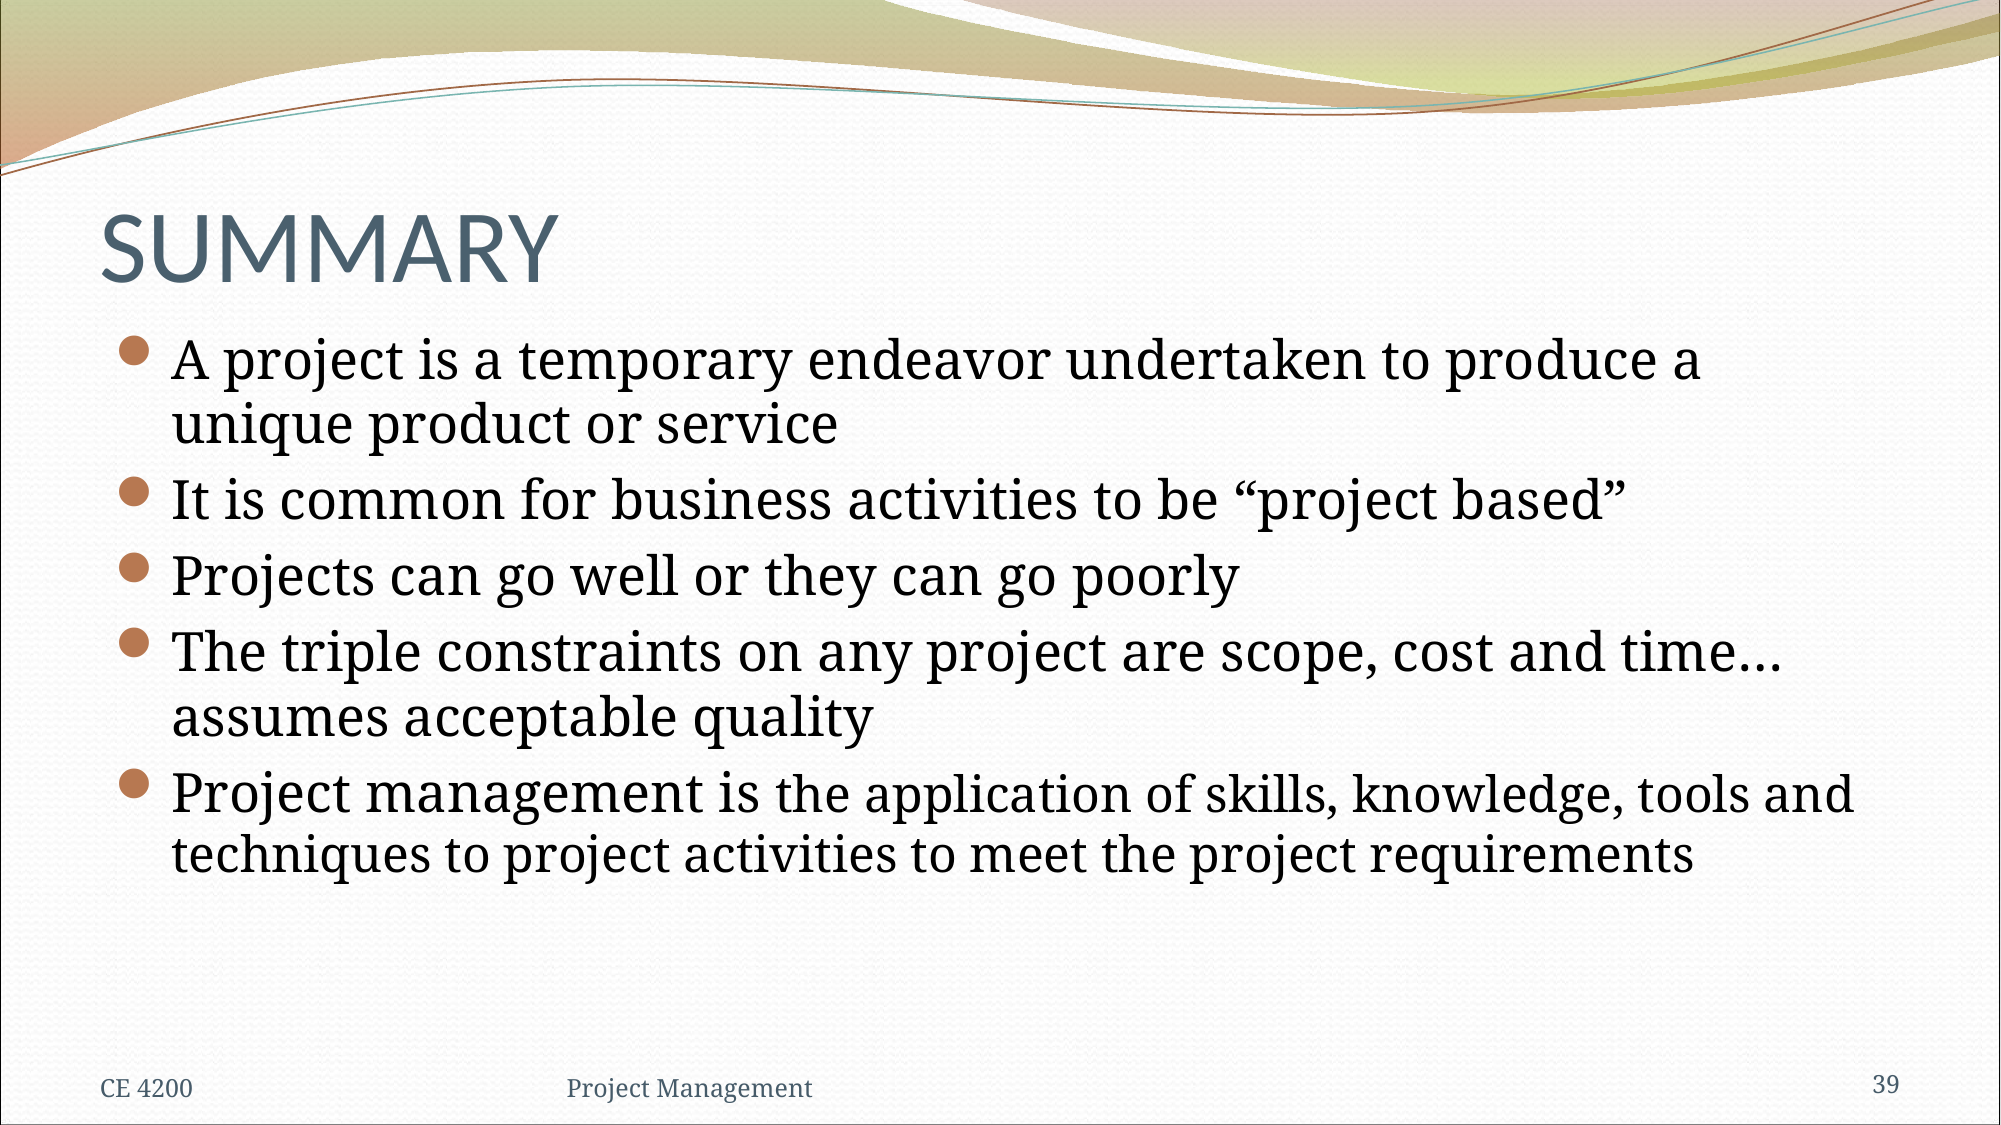

# SUMMARY
A project is a temporary endeavor undertaken to produce a unique product or service
It is common for business activities to be “project based”
Projects can go well or they can go poorly
The triple constraints on any project are scope, cost and time… assumes acceptable quality
Project management is the application of skills, knowledge, tools and techniques to project activities to meet the project requirements

CE 4200
Project Management
39